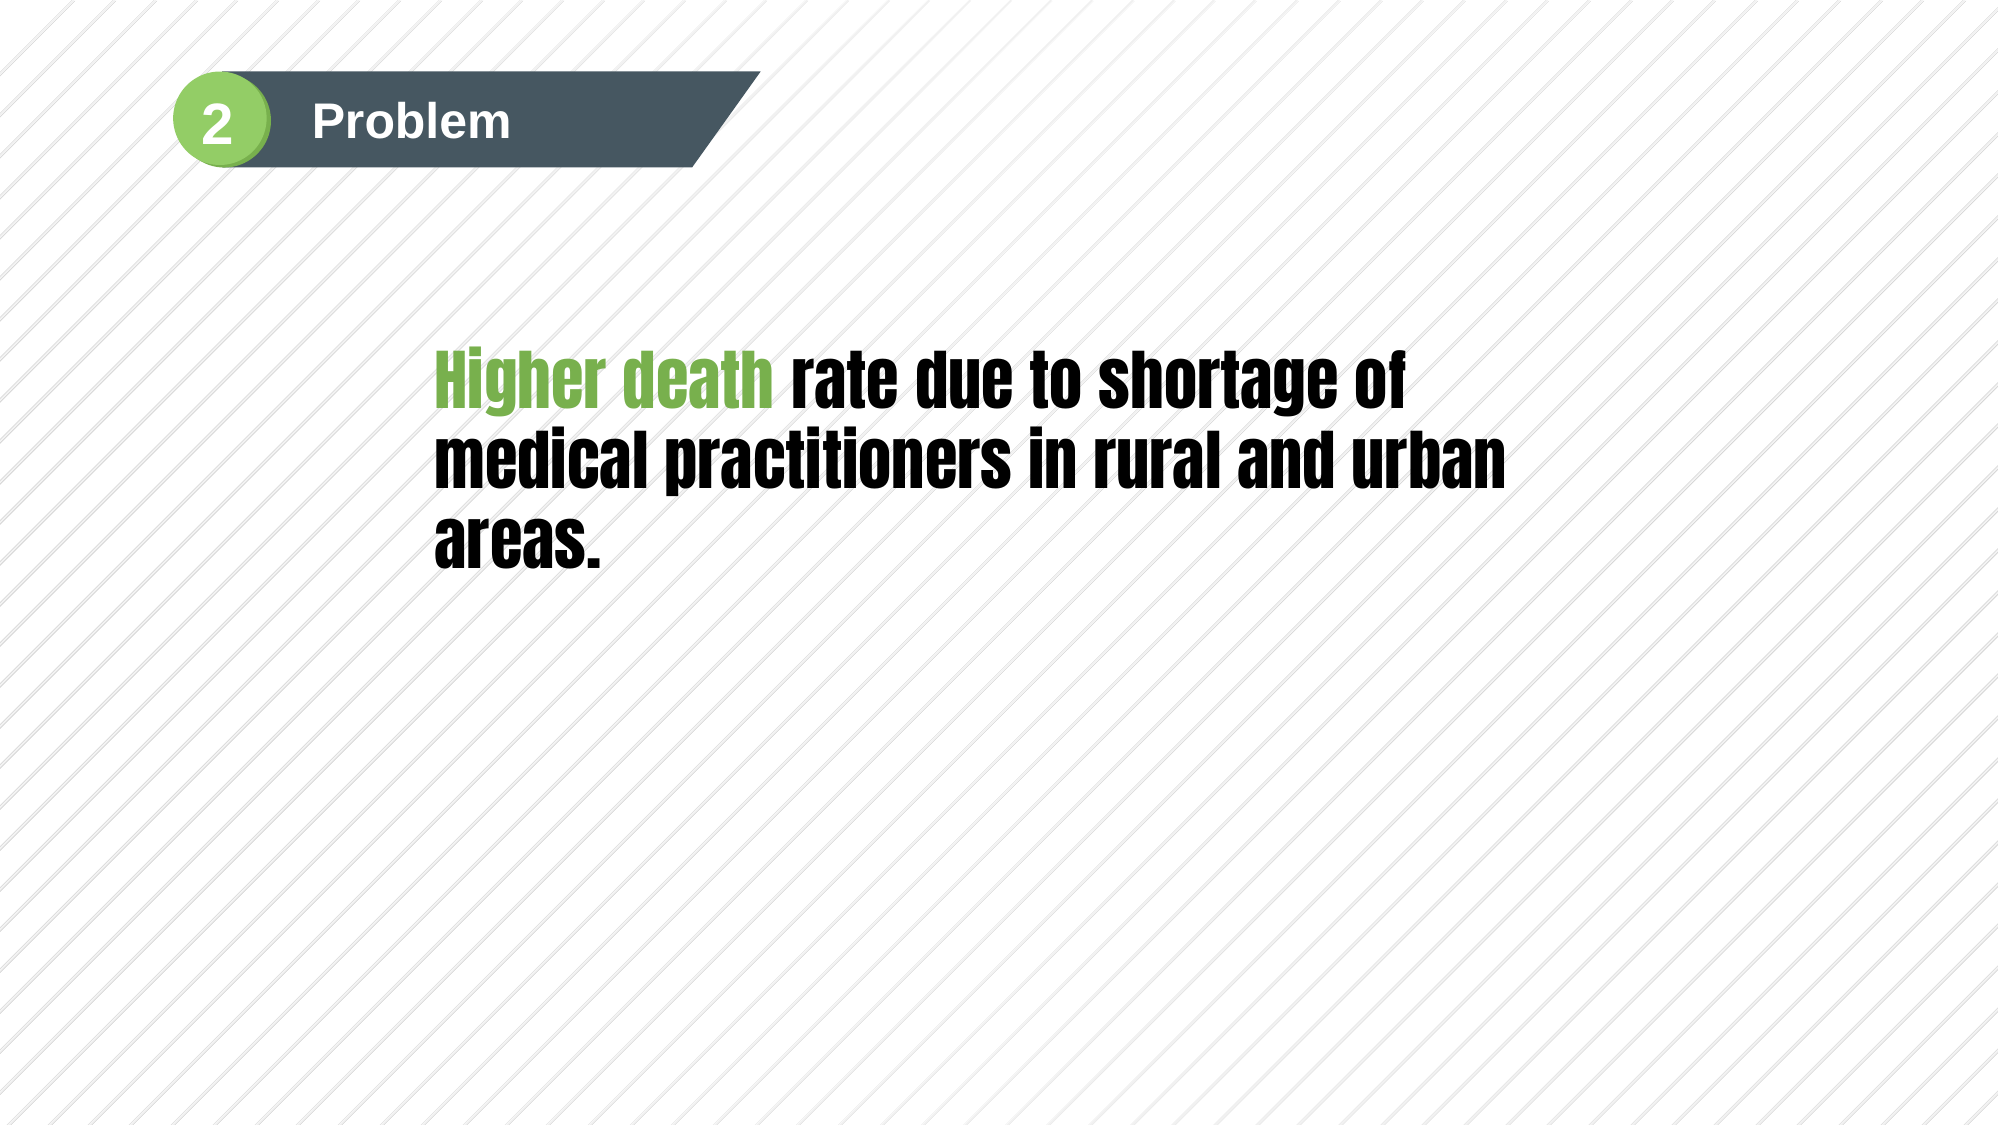

2
Problem
Higher death rate due to shortage of medical practitioners in rural and urban areas.